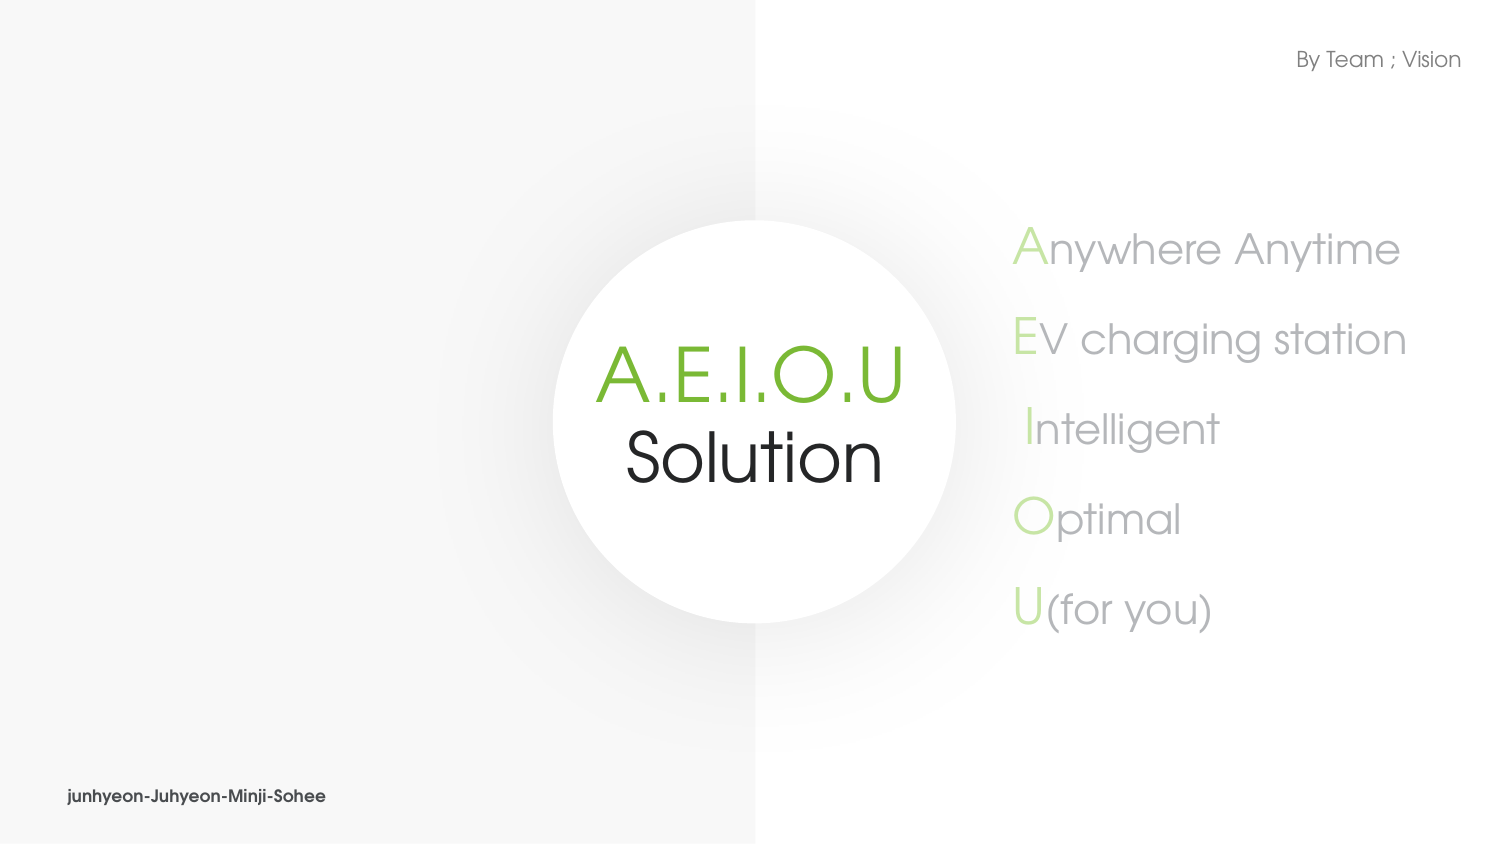

By Team ; Vision
Anywhere Anytime
EV charging station
 Intelligent
Optimal
U(for you)

A.E.I.O.U
Solution
junhyeon-Juhyeon-Minji-Sohee